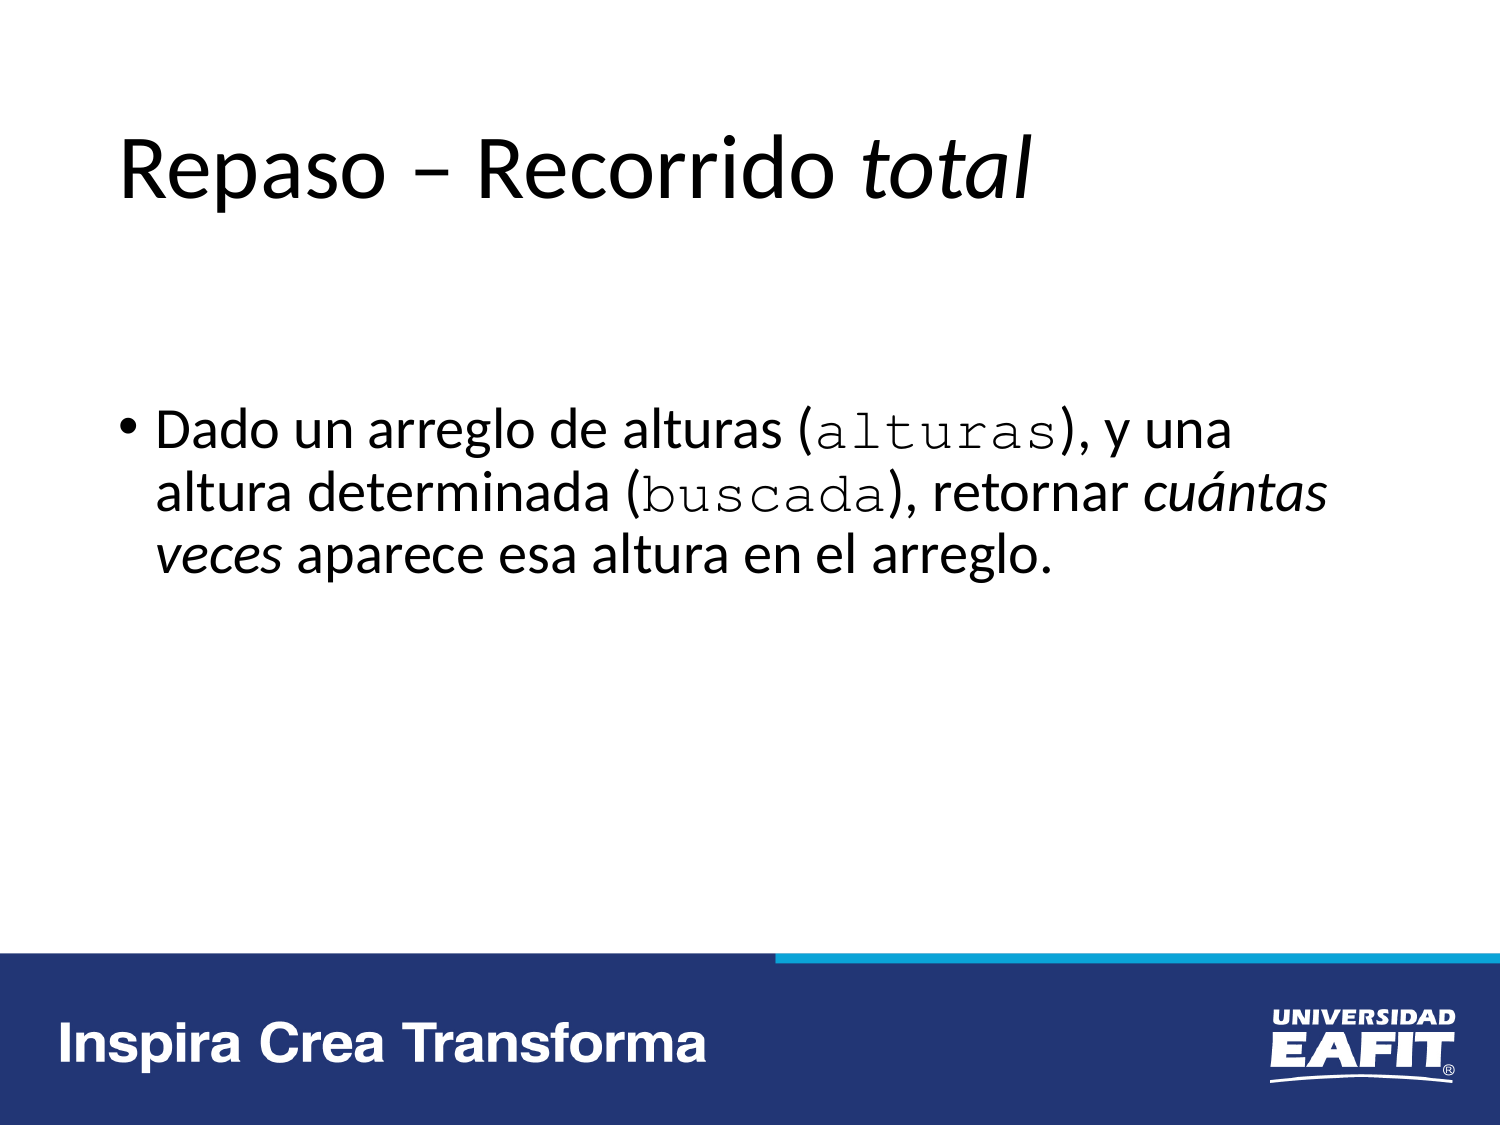

# Repaso – Recorrido total

Dado un arreglo de alturas (alturas), y una altura determinada (buscada), retornar cuántas veces aparece esa altura en el arreglo.